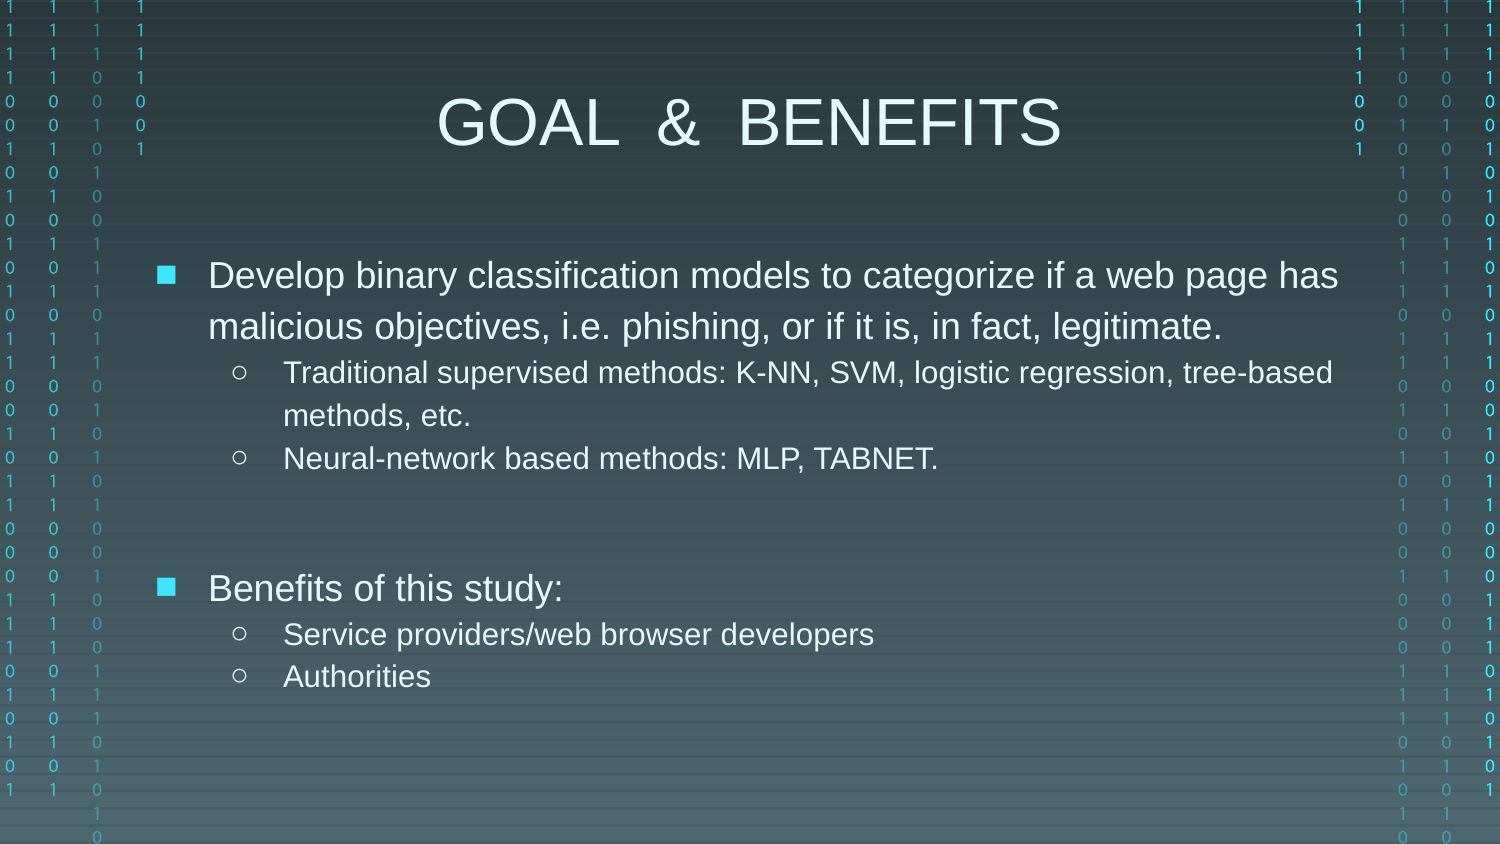

# GOAL  &  BENEFITS
Develop binary classification models to categorize if a web page has malicious objectives, i.e. phishing, or if it is, in fact, legitimate.
Traditional supervised methods: K-NN, SVM, logistic regression, tree-based methods, etc.
Neural-network based methods: MLP, TABNET.

Benefits of this study:
Service providers/web browser developers
Authorities